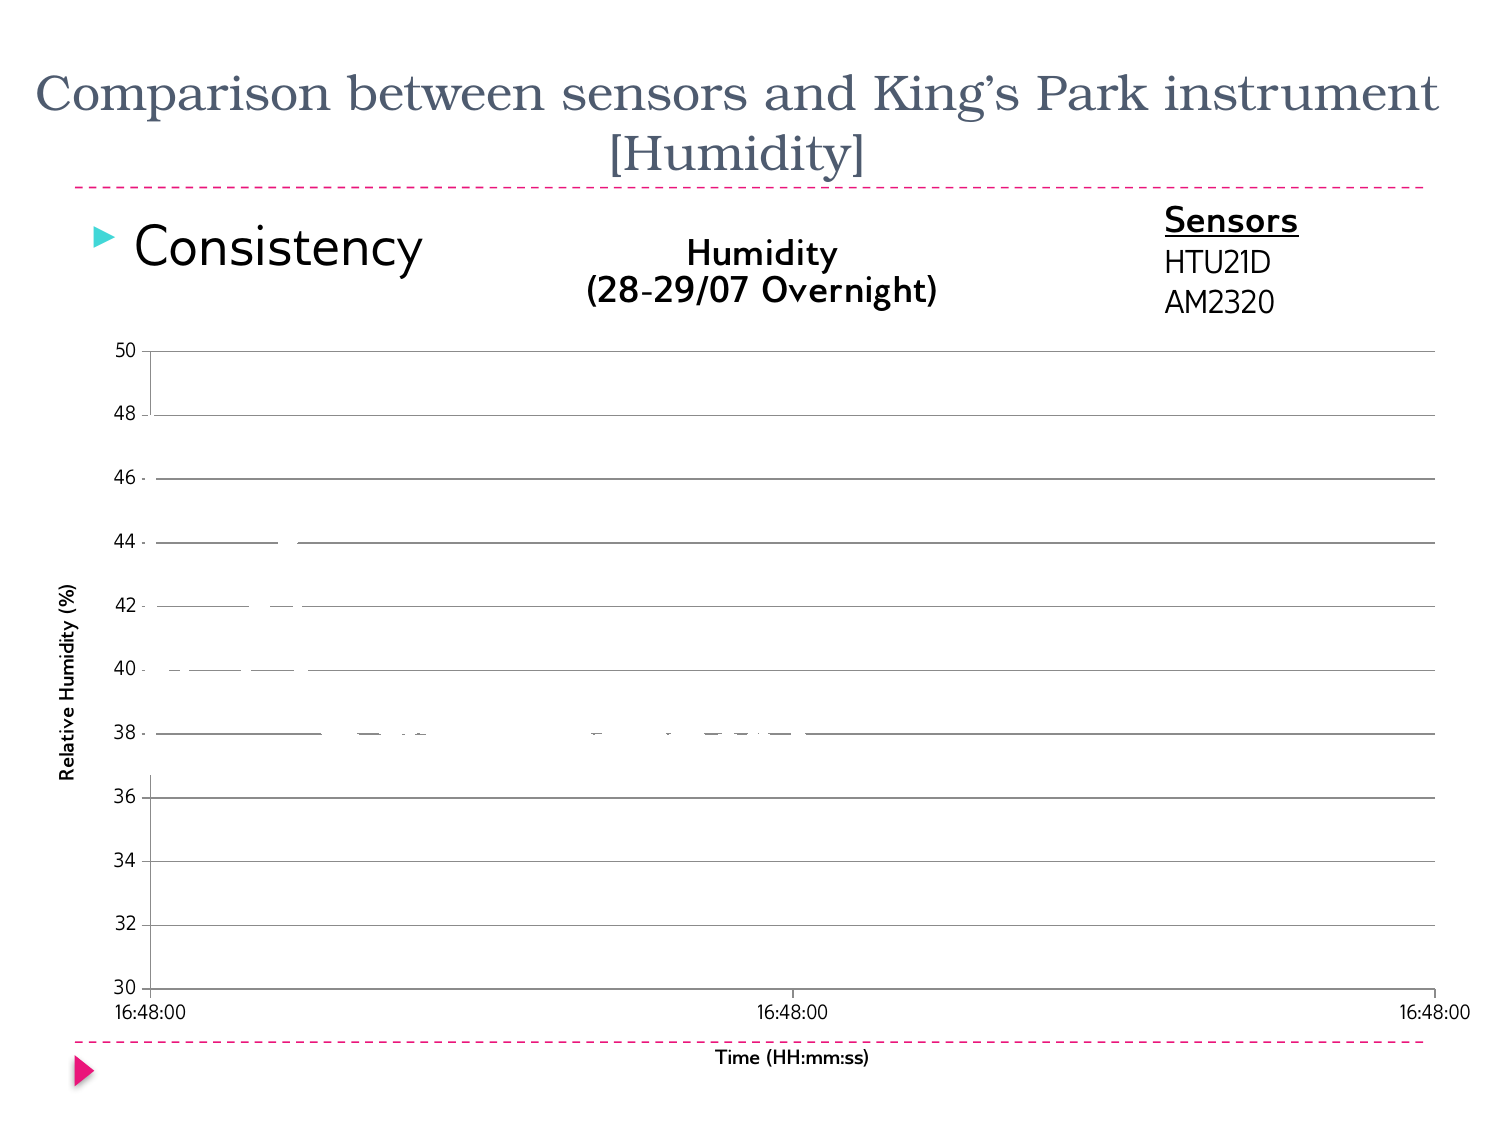

Comparison between sensors and King’s Park instrument
[Humidity]

Sensors
HTU21D
AM2320

### Chart: Humidity
(28-29/07 Overnight)

| Category | WxS | DHT | WxS_2 | DHT_2 |
|---|---|---|---|---|
Consistency